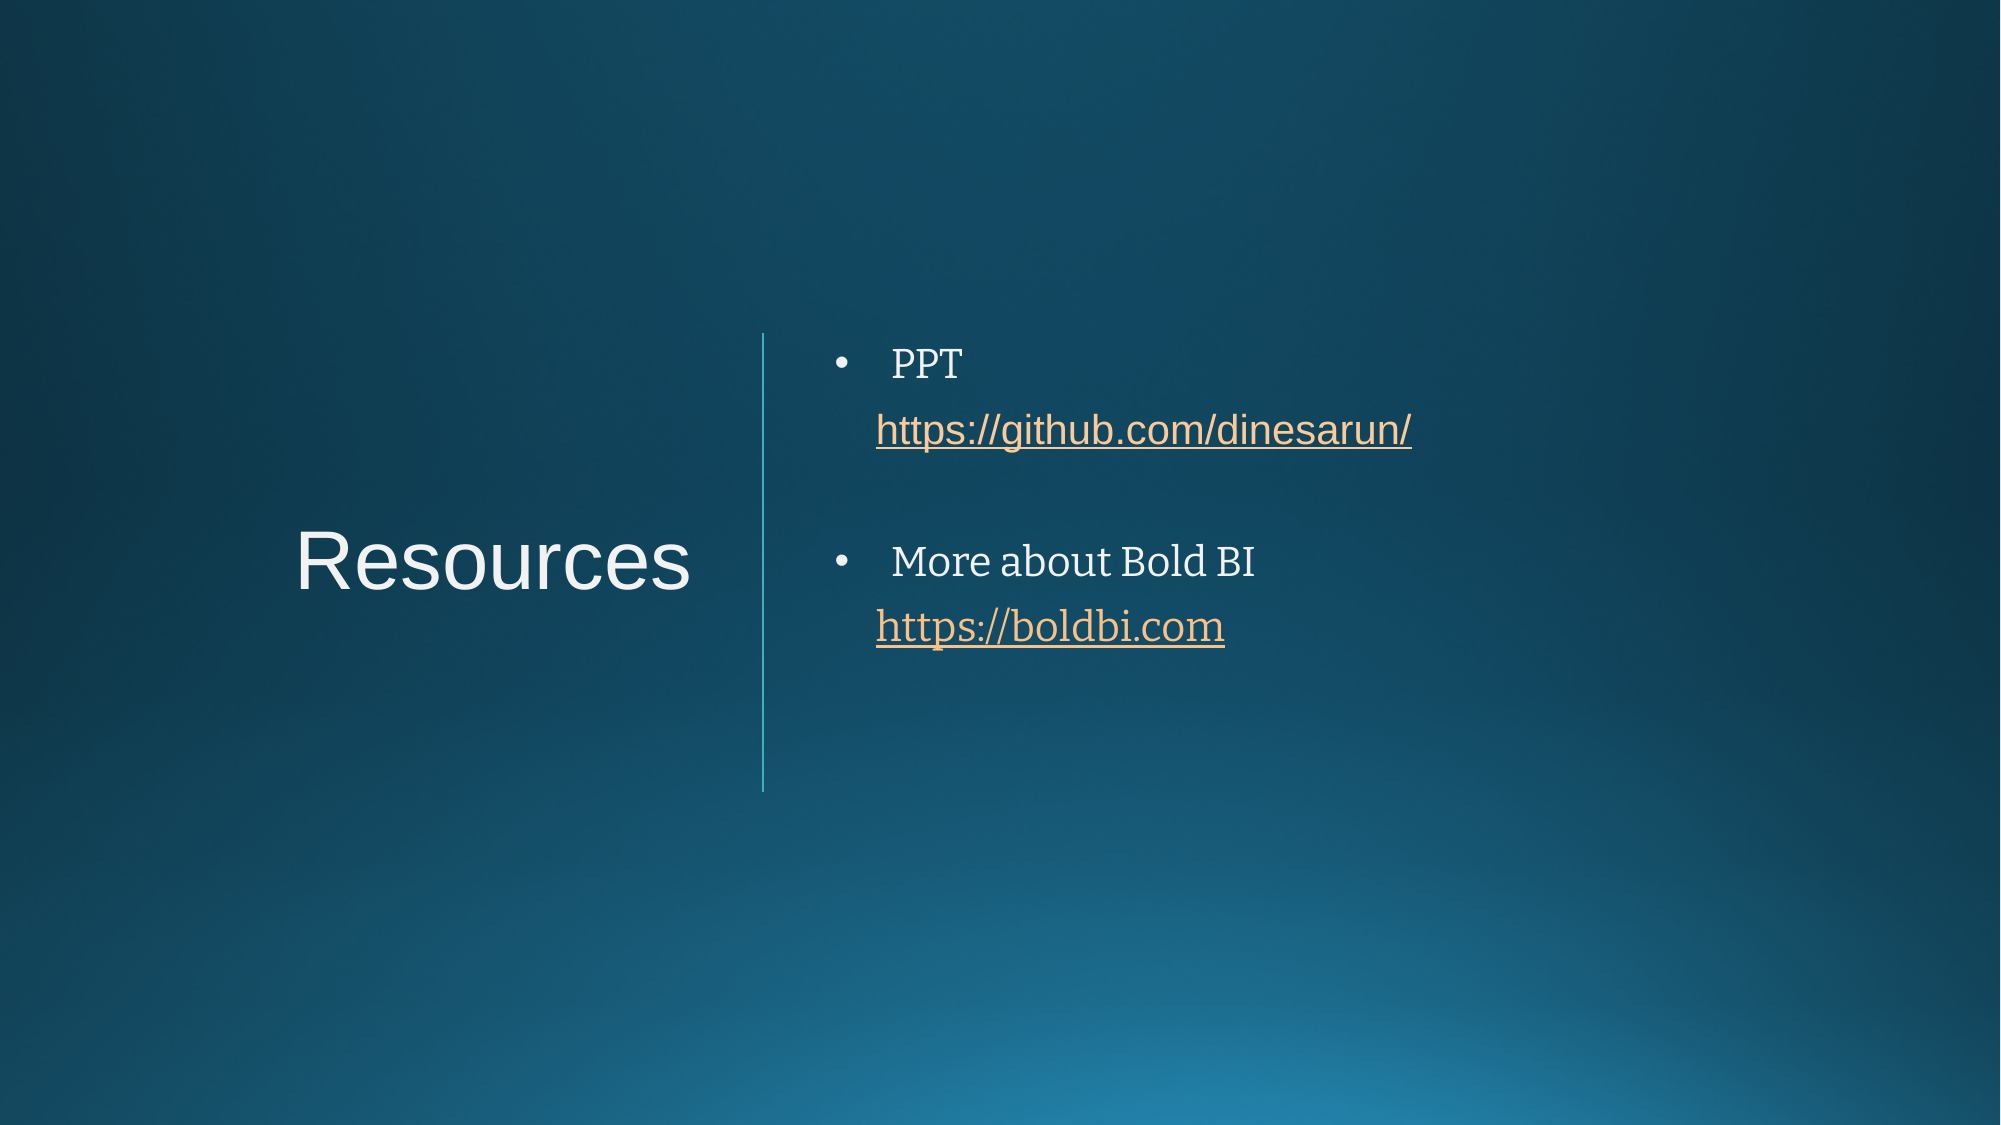

# Resources
PPT
     https://github.com/dinesarun/

More about Bold BI
     https://boldbi.com